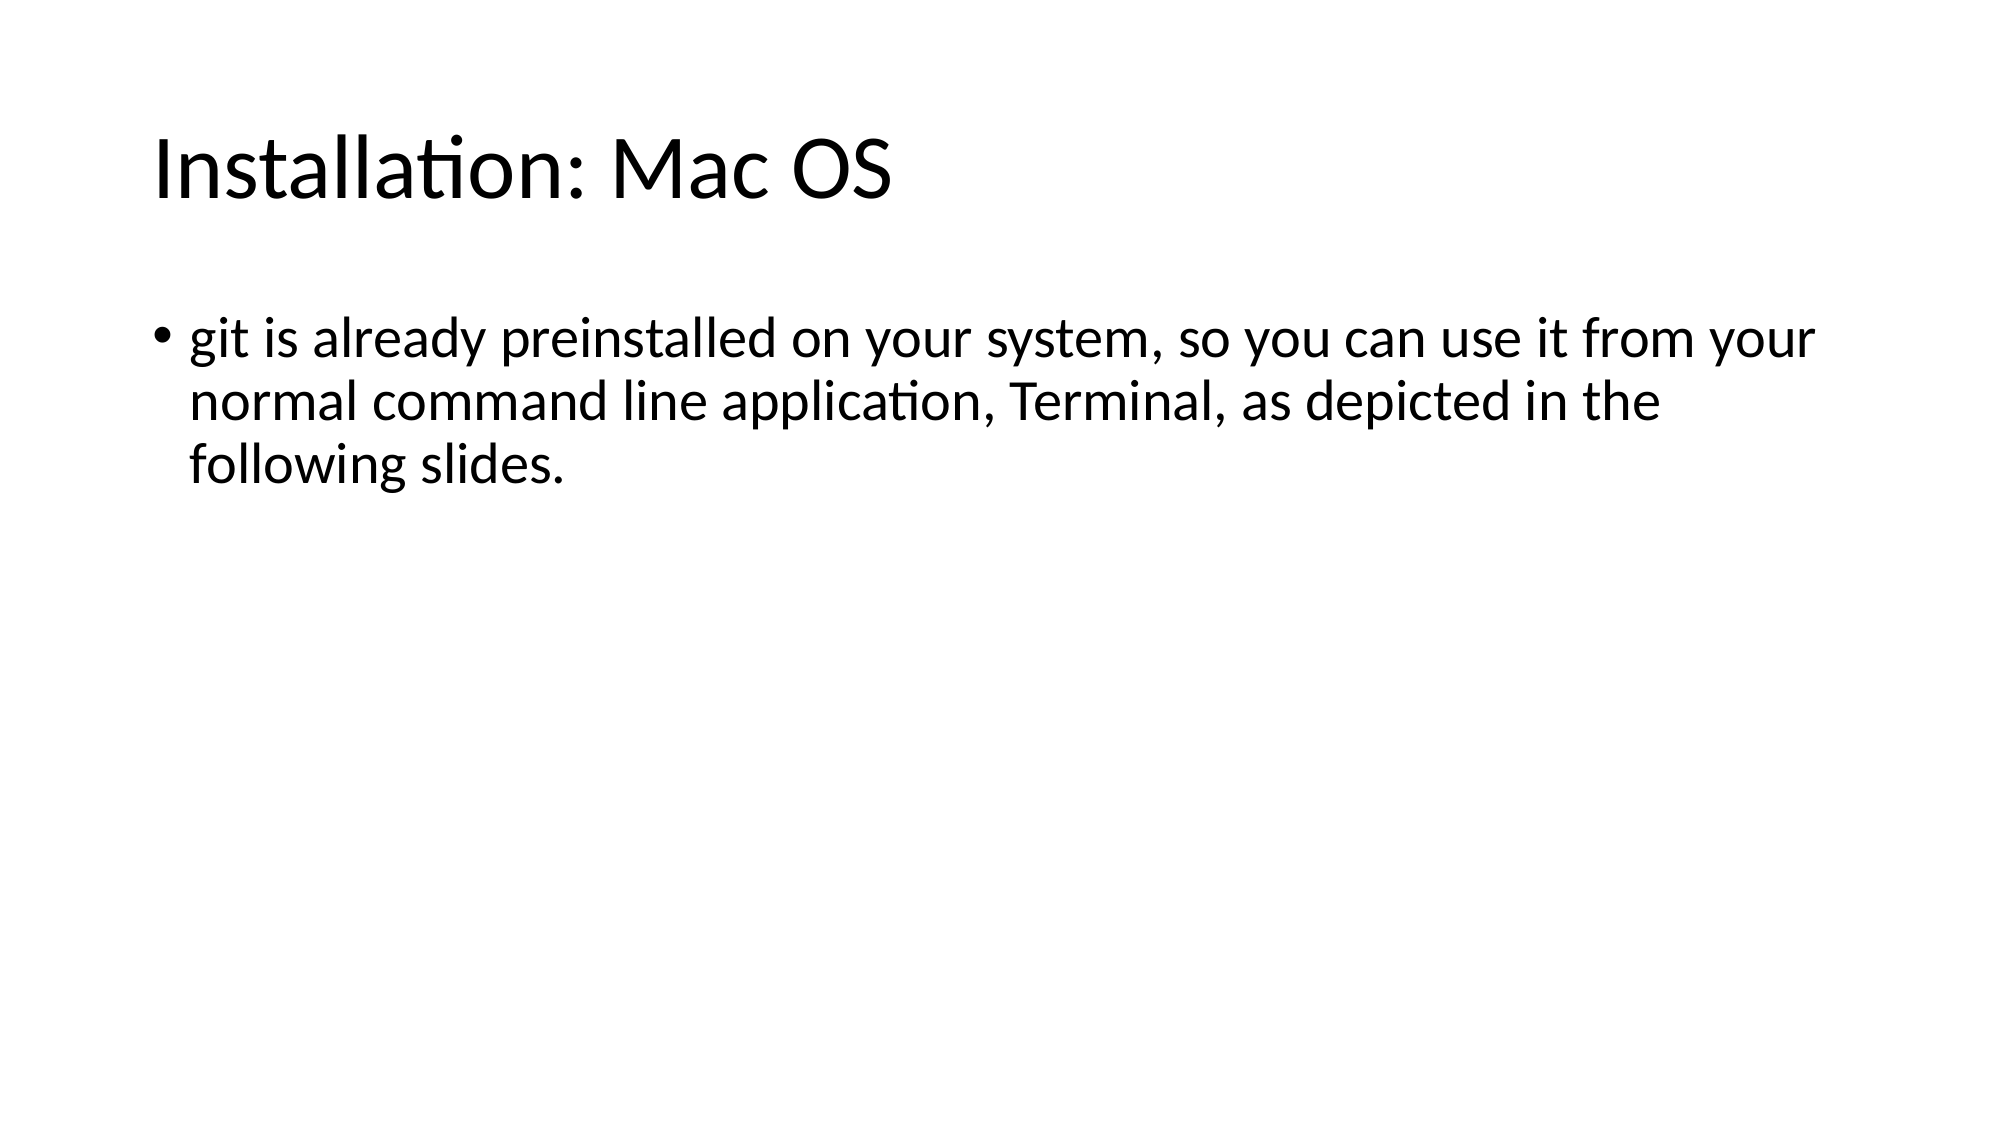

# Installation: Mac OS
git is already preinstalled on your system, so you can use it from your normal command line application, Terminal, as depicted in the following slides.